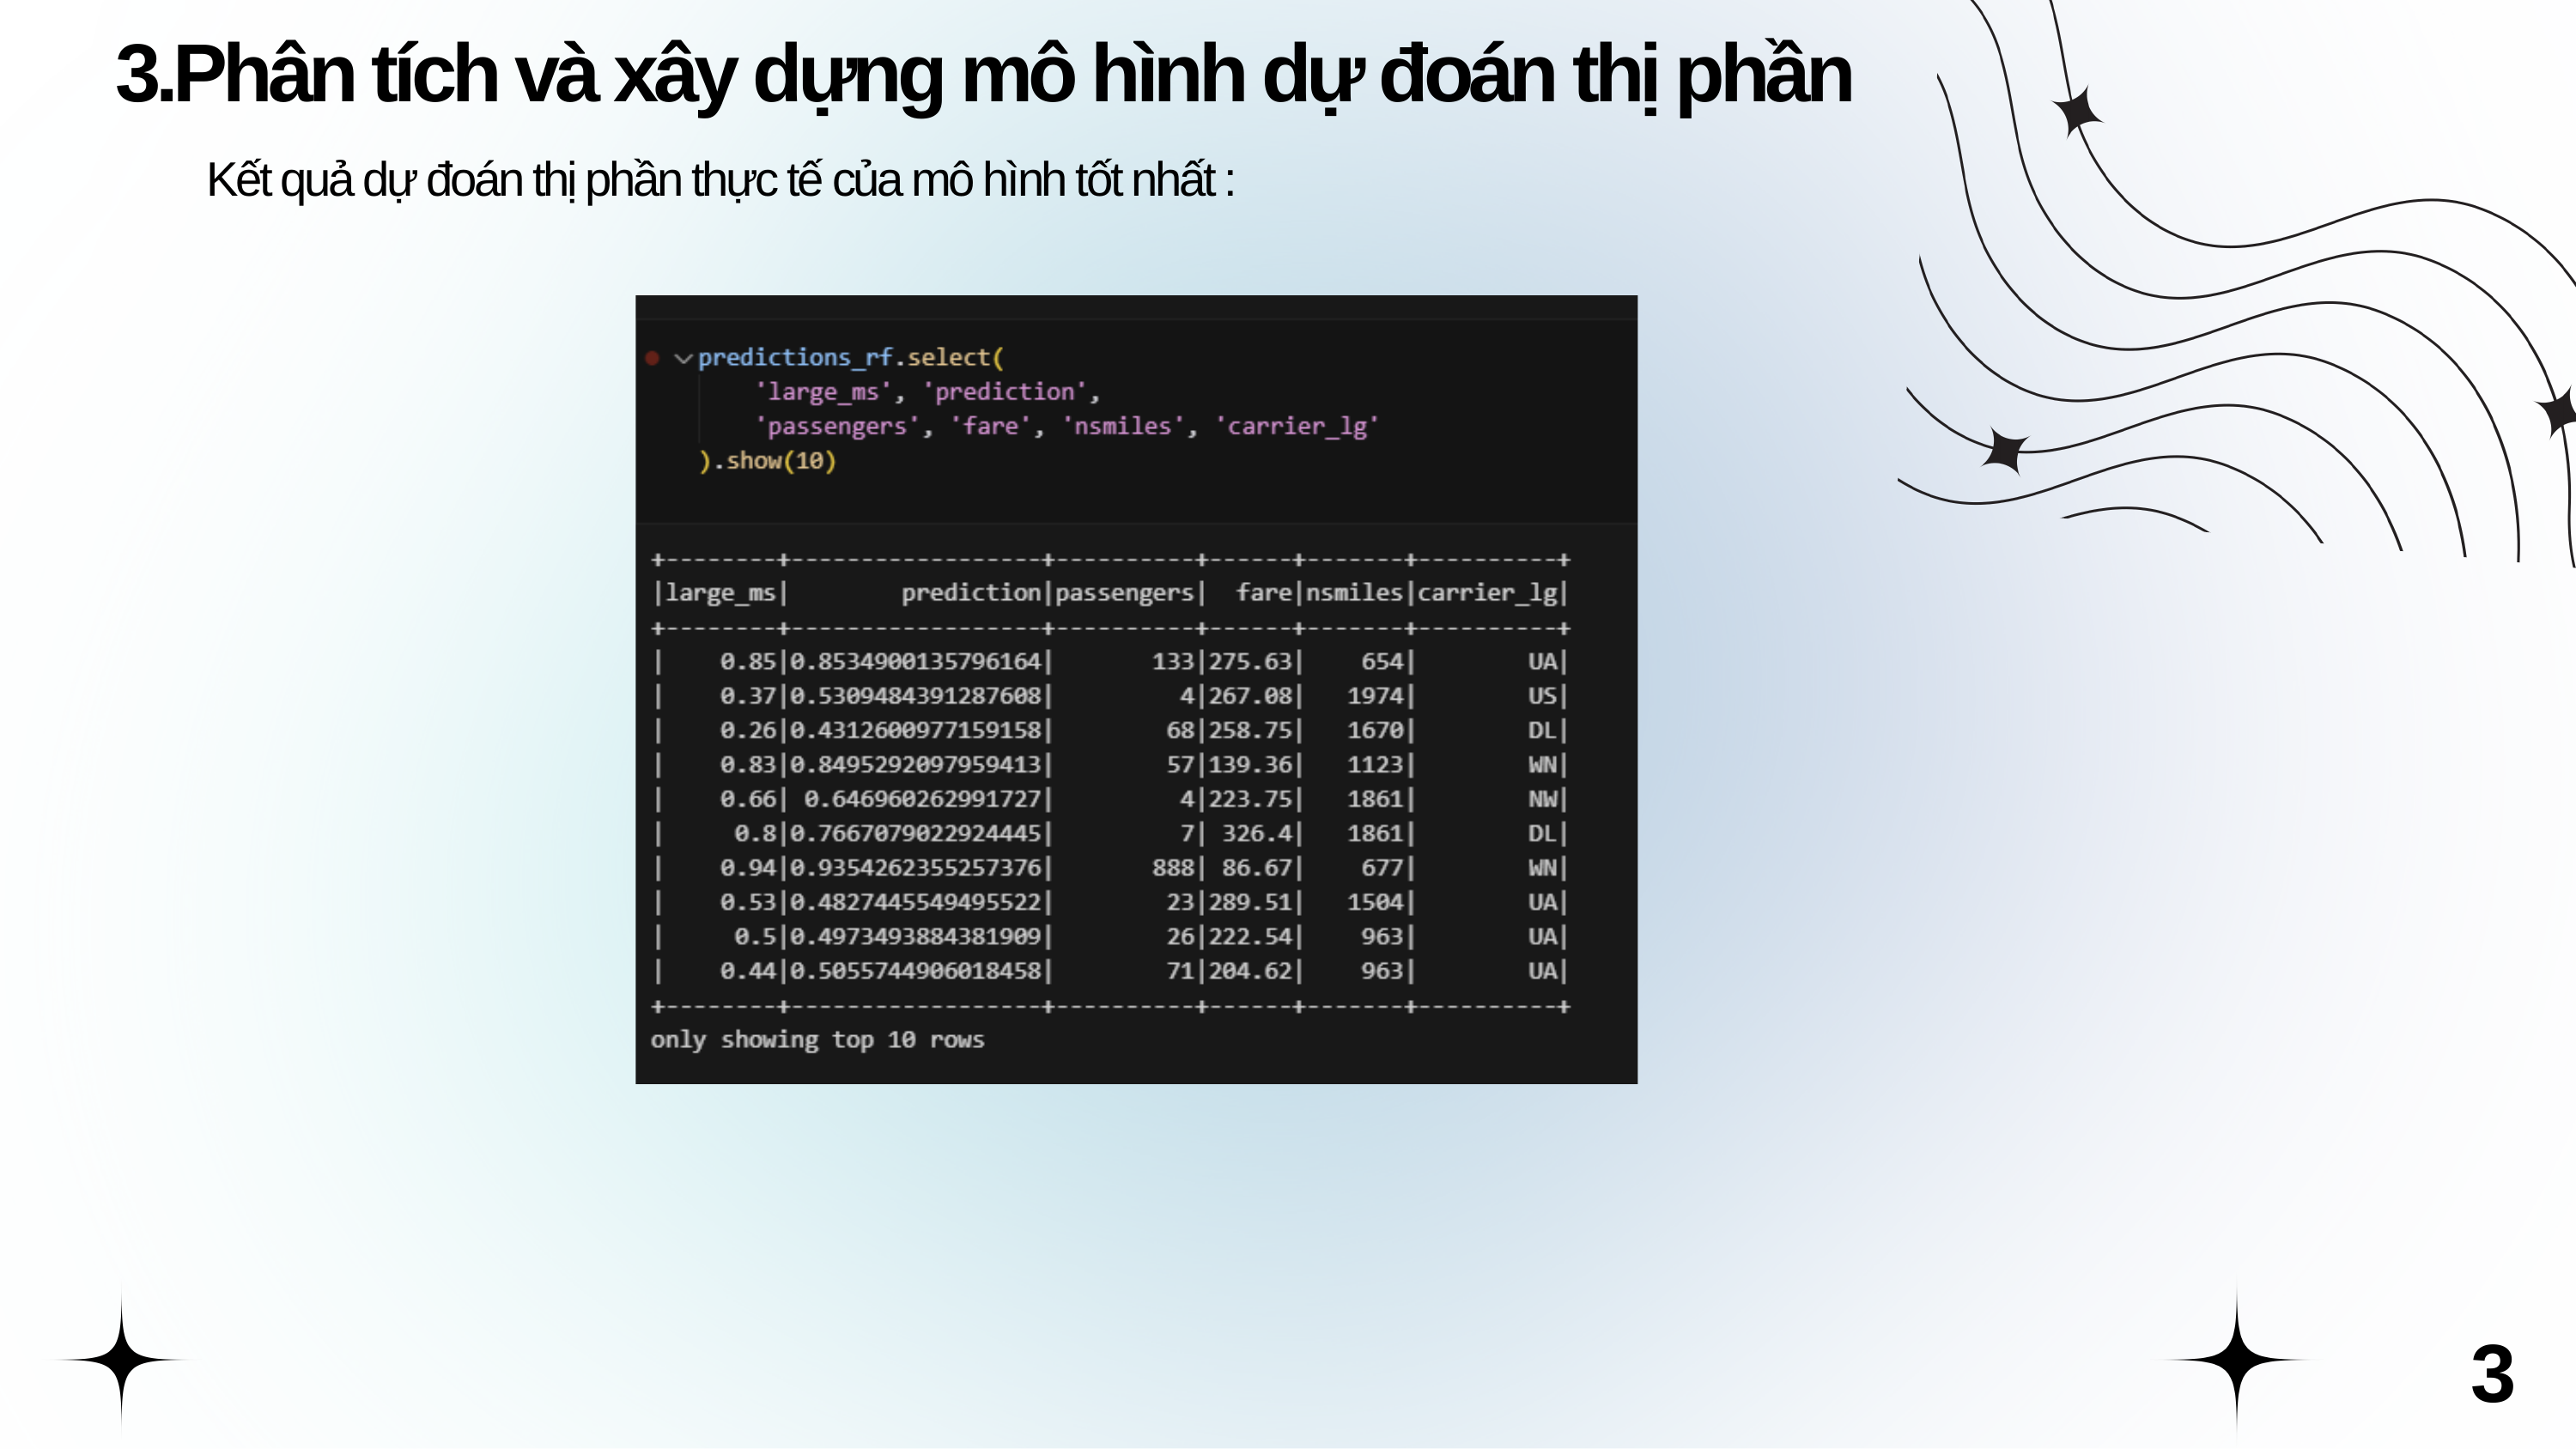

3.Phân tích và xây dựng mô hình dự đoán thị phần
Kết quả dự đoán thị phần thực tế của mô hình tốt nhất :

33